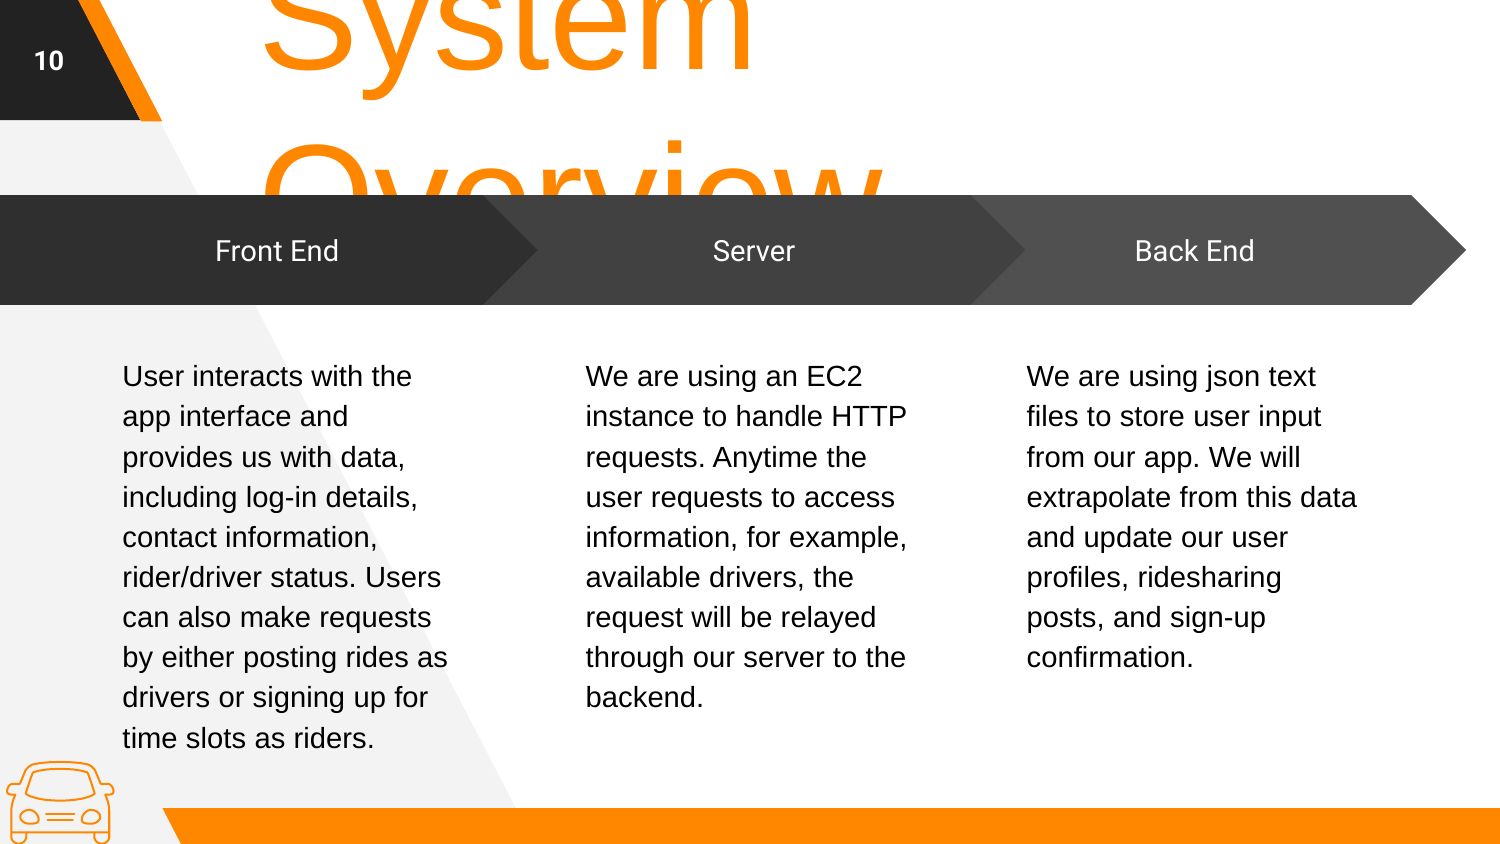

10
System Overview
Server
We are using an EC2 instance to handle HTTP requests. Anytime the user requests to access information, for example, available drivers, the request will be relayed through our server to the backend.
Back End
We are using json text files to store user input from our app. We will extrapolate from this data and update our user profiles, ridesharing posts, and sign-up confirmation.
Front End
User interacts with the app interface and provides us with data, including log-in details, contact information, rider/driver status. Users can also make requests by either posting rides as drivers or signing up for time slots as riders.